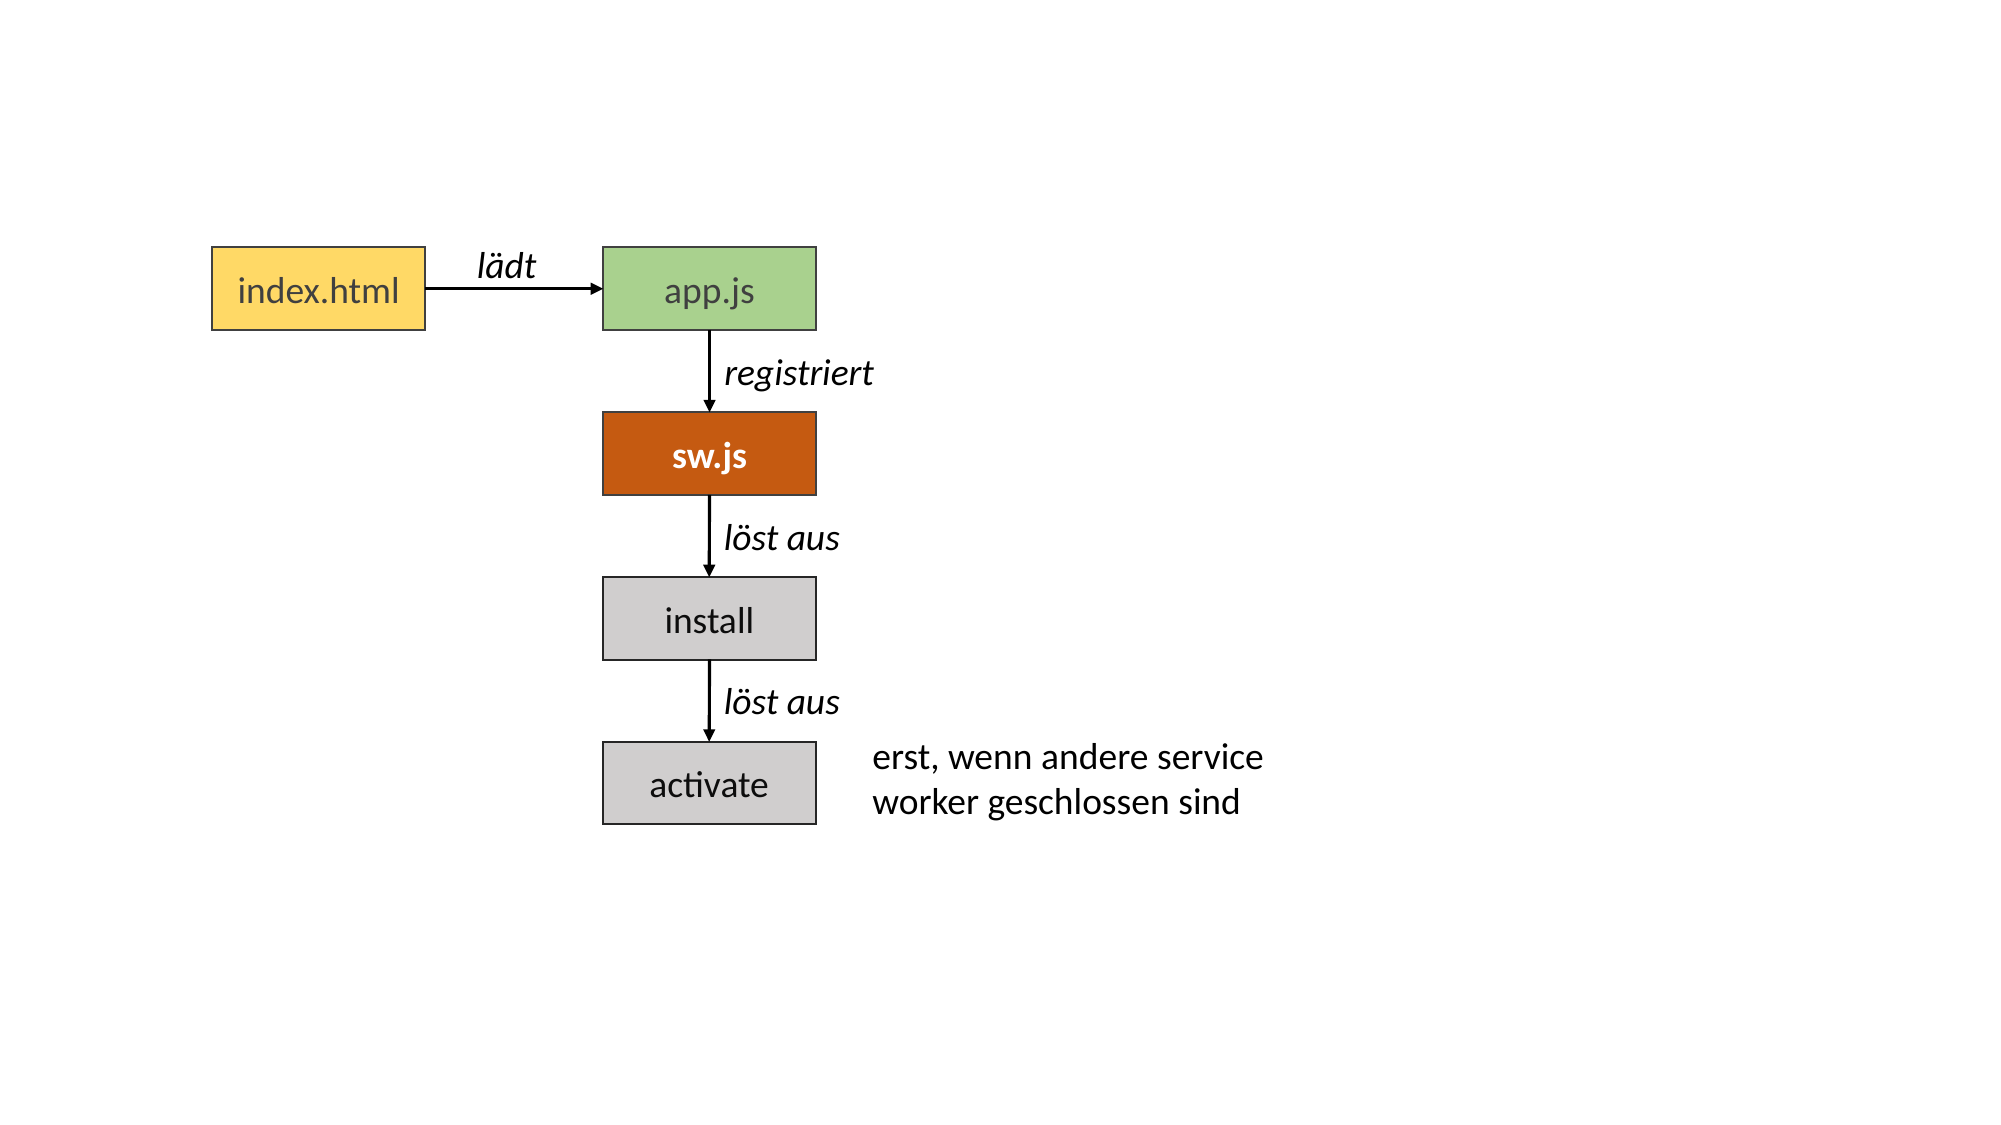

lädt
index.html
app.js
registriert
sw.js
löst aus
install
löst aus
erst, wenn andere service
worker geschlossen sind
activate